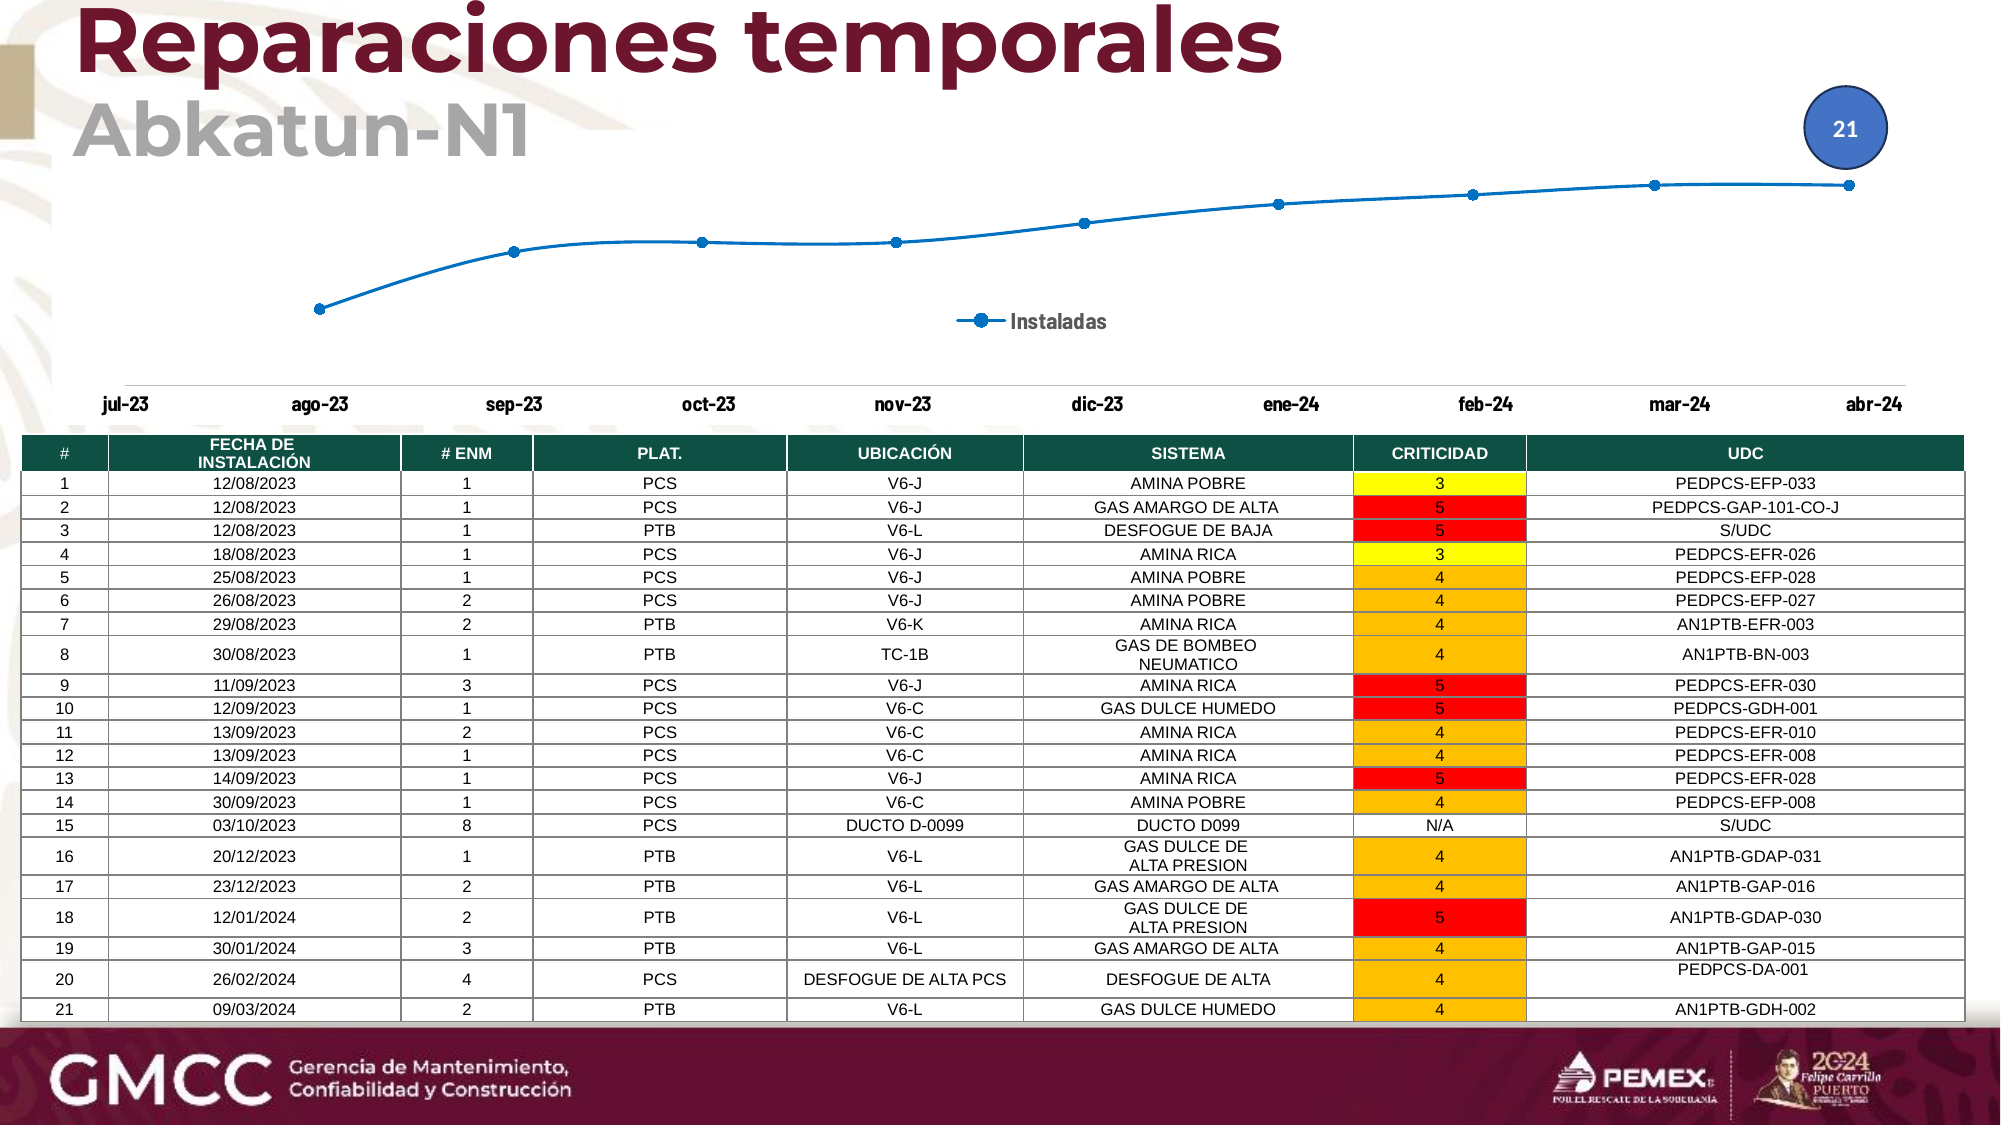

# Reparaciones temporales Abkatun-N1
21

### Chart

| Category | Instaladas |
|---|---|
| # | FECHA DE INSTALACIÓN | # ENM | PLAT. | UBICACIÓN | SISTEMA | CRITICIDAD | UDC |
| --- | --- | --- | --- | --- | --- | --- | --- |
| 1 | 12/08/2023 | 1 | PCS | V6-J | AMINA POBRE | 3 | PEDPCS-EFP-033 |
| 2 | 12/08/2023 | 1 | PCS | V6-J | GAS AMARGO DE ALTA | 5 | PEDPCS-GAP-101-CO-J |
| 3 | 12/08/2023 | 1 | PTB | V6-L | DESFOGUE DE BAJA | 5 | S/UDC |
| 4 | 18/08/2023 | 1 | PCS | V6-J | AMINA RICA | 3 | PEDPCS-EFR-026 |
| 5 | 25/08/2023 | 1 | PCS | V6-J | AMINA POBRE | 4 | PEDPCS-EFP-028 |
| 6 | 26/08/2023 | 2 | PCS | V6-J | AMINA POBRE | 4 | PEDPCS-EFP-027 |
| 7 | 29/08/2023 | 2 | PTB | V6-K | AMINA RICA | 4 | AN1PTB-EFR-003 |
| 8 | 30/08/2023 | 1 | PTB | TC-1B | GAS DE BOMBEO NEUMATICO | 4 | AN1PTB-BN-003 |
| 9 | 11/09/2023 | 3 | PCS | V6-J | AMINA RICA | 5 | PEDPCS-EFR-030 |
| 10 | 12/09/2023 | 1 | PCS | V6-C | GAS DULCE HUMEDO | 5 | PEDPCS-GDH-001 |
| 11 | 13/09/2023 | 2 | PCS | V6-C | AMINA RICA | 4 | PEDPCS-EFR-010 |
| 12 | 13/09/2023 | 1 | PCS | V6-C | AMINA RICA | 4 | PEDPCS-EFR-008 |
| 13 | 14/09/2023 | 1 | PCS | V6-J | AMINA RICA | 5 | PEDPCS-EFR-028 |
| 14 | 30/09/2023 | 1 | PCS | V6-C | AMINA POBRE | 4 | PEDPCS-EFP-008 |
| 15 | 03/10/2023 | 8 | PCS | DUCTO D-0099 | DUCTO D099 | N/A | S/UDC |
| 16 | 20/12/2023 | 1 | PTB | V6-L | GAS DULCE DE ALTA PRESION | 4 | AN1PTB-GDAP-031 |
| 17 | 23/12/2023 | 2 | PTB | V6-L | GAS AMARGO DE ALTA | 4 | AN1PTB-GAP-016 |
| 18 | 12/01/2024 | 2 | PTB | V6-L | GAS DULCE DE ALTA PRESION | 5 | AN1PTB-GDAP-030 |
| 19 | 30/01/2024 | 3 | PTB | V6-L | GAS AMARGO DE ALTA | 4 | AN1PTB-GAP-015 |
| 20 | 26/02/2024 | 4 | PCS | DESFOGUE DE ALTA PCS | DESFOGUE DE ALTA | 4 | PEDPCS-DA-001 |
| 21 | 09/03/2024 | 2 | PTB | V6-L | GAS DULCE HUMEDO | 4 | AN1PTB-GDH-002 |